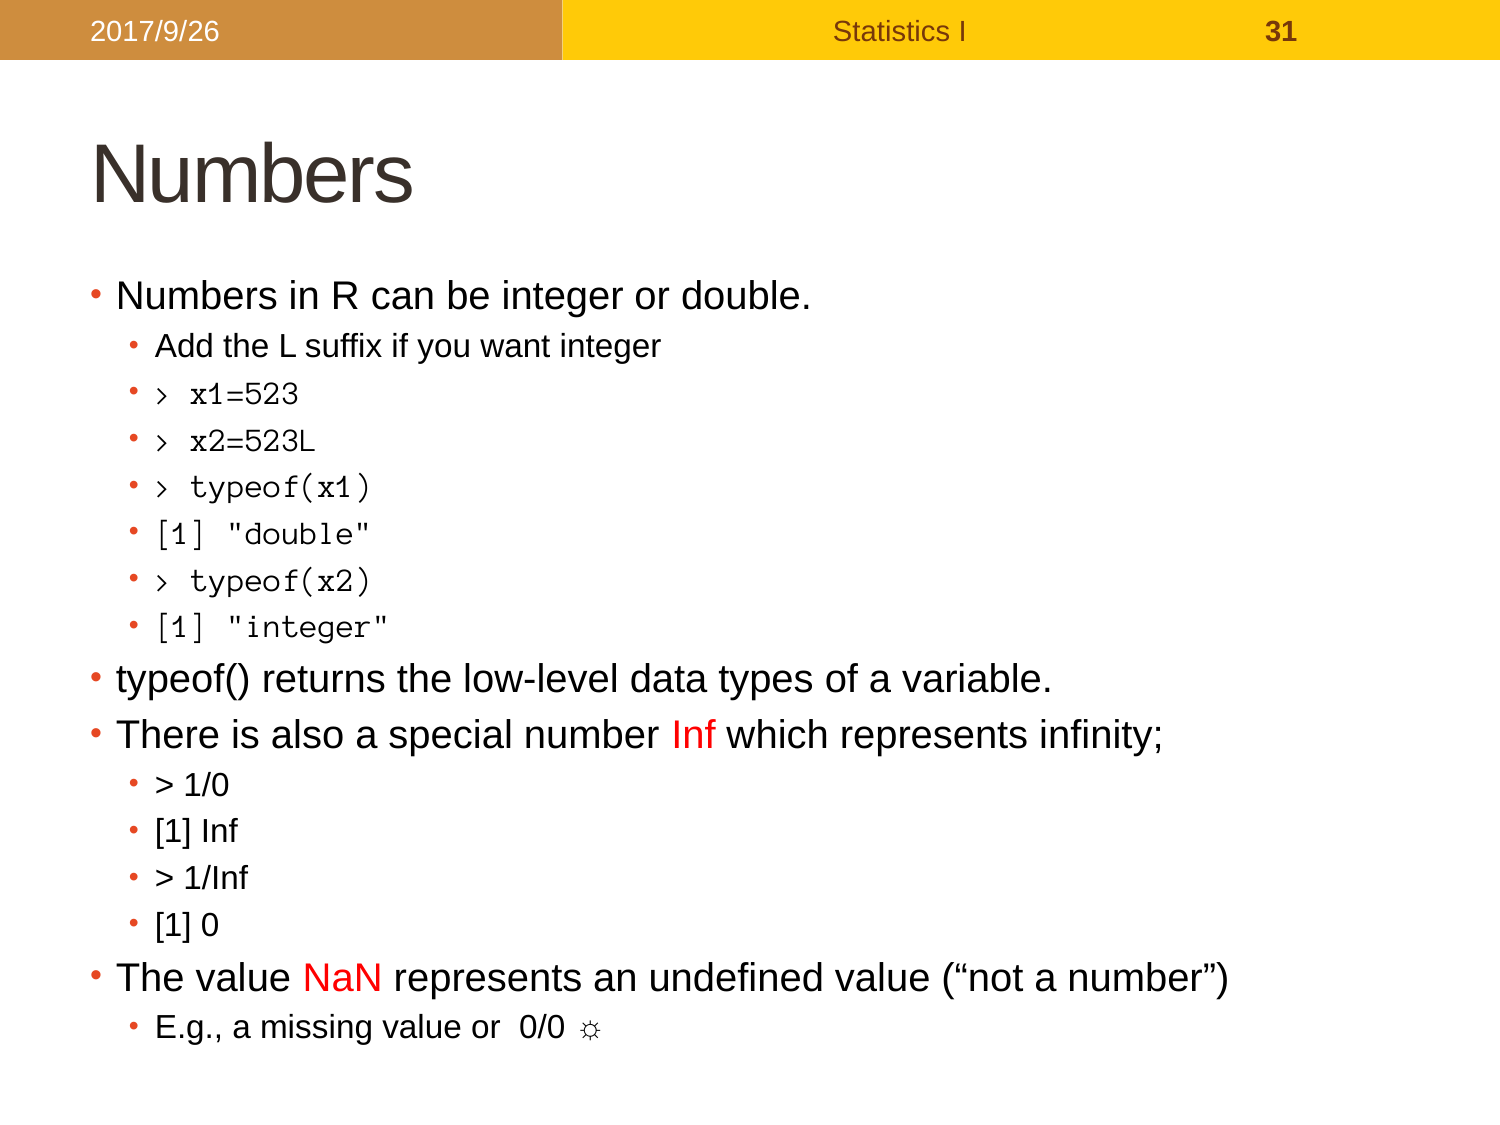

2017/9/26
Statistics I
31
# Numbers
Numbers in R can be integer or double.
Add the L suffix if you want integer
> x1=523
> x2=523L
> typeof(x1)
[1] "double"
> typeof(x2)
[1] "integer"
typeof() returns the low-level data types of a variable.
There is also a special number Inf which represents infinity;
> 1/0
[1] Inf
> 1/Inf
[1] 0
The value NaN represents an undefined value (“not a number”)
E.g., a missing value or  0/0 ☼